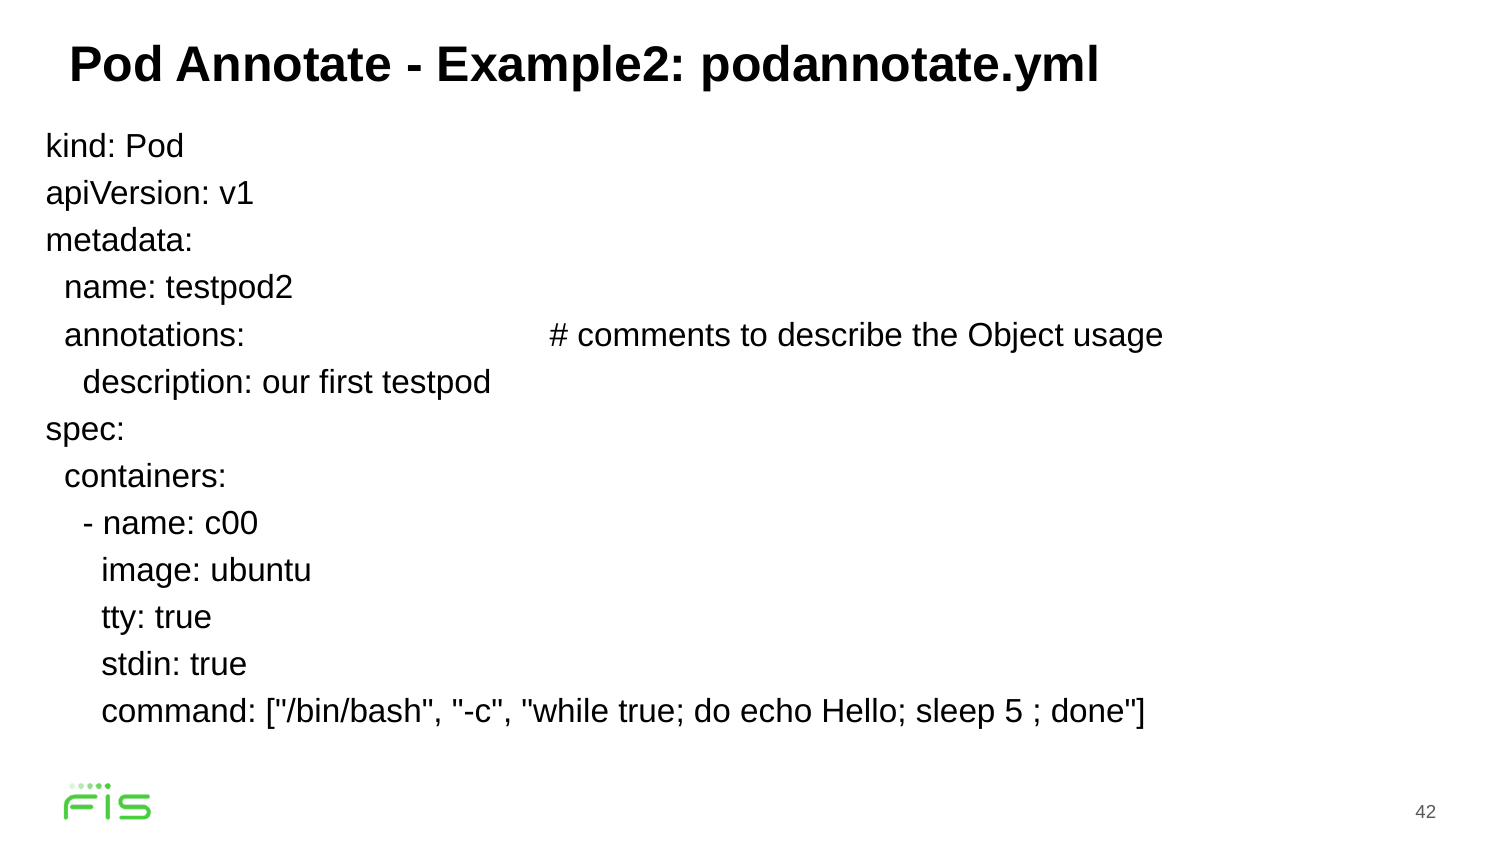

Pod Annotate - Example2: podannotate.yml
kind: Pod
apiVersion: v1
metadata:
  name: testpod2
  annotations:                                 # comments to describe the Object usage
    description: our first testpod
spec:
  containers:
    - name: c00
      image: ubuntu
      tty: true
      stdin: true
      command: ["/bin/bash", "-c", "while true; do echo Hello; sleep 5 ; done"]
42